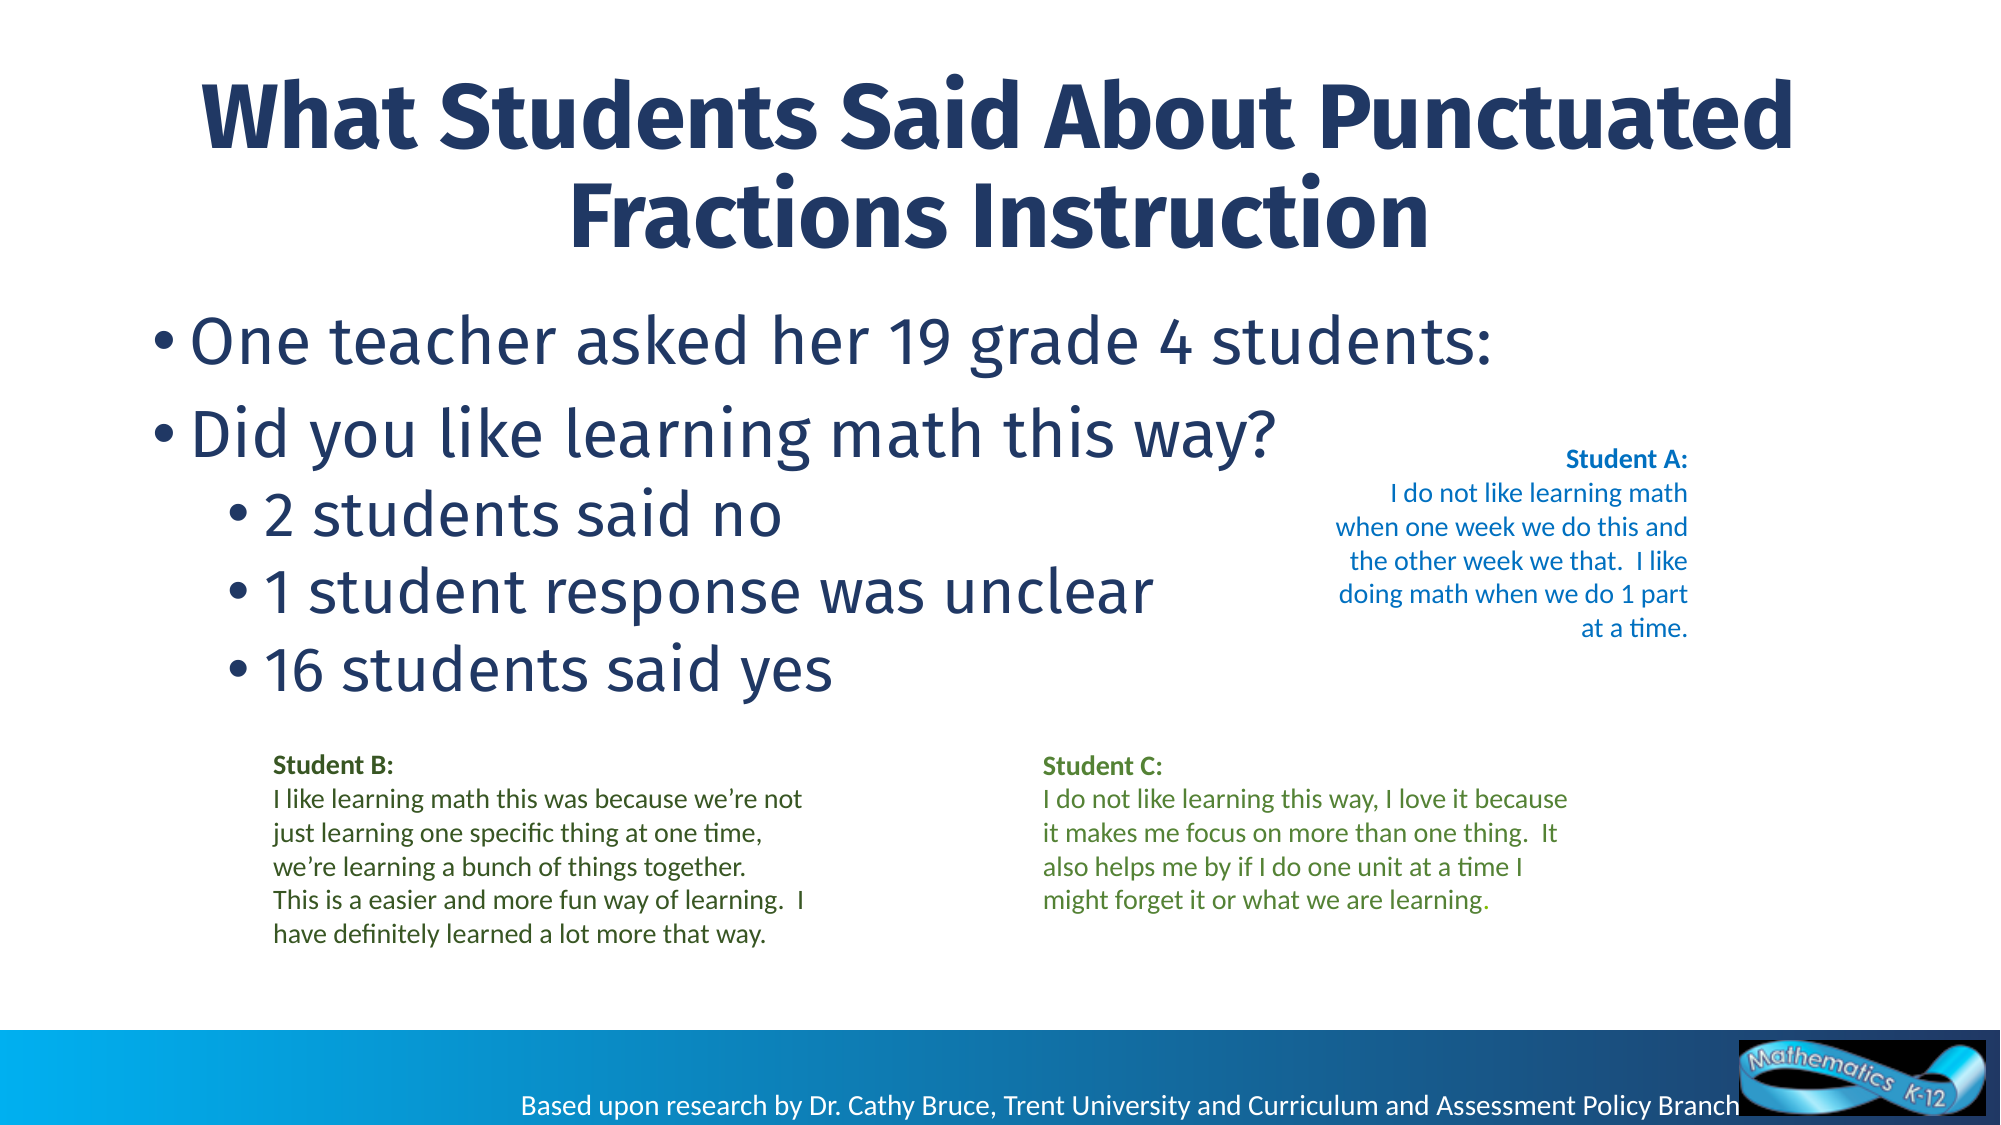

# What Students Said About Punctuated Fractions Instruction
One teacher asked her 19 grade 4 students:
Did you like learning math this way?
2 students said no
1 student response was unclear
16 students said yes

Student A:
I do not like learning math when one week we do this and the other week we that.  I like doing math when we do 1 part at a time.
Student B:
I like learning math this was because we’re not just learning one specific thing at one time, we’re learning a bunch of things together.  This is a easier and more fun way of learning.  I have definitely learned a lot more that way.
Student C:
I do not like learning this way, I love it because it makes me focus on more than one thing.  It also helps me by if I do one unit at a time I might forget it or what we are learning.